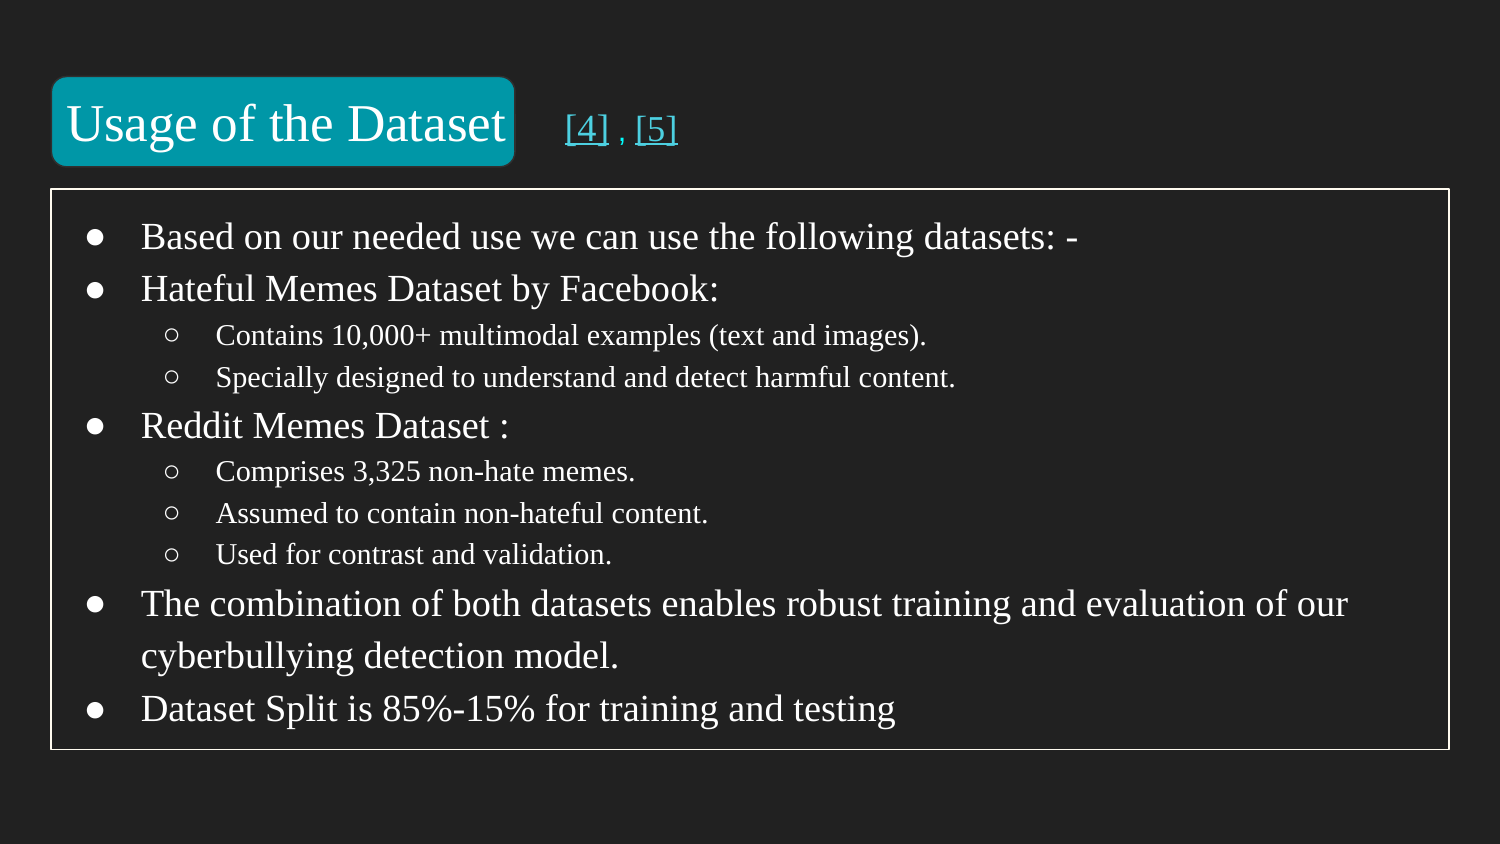

# Usage of the Dataset     [4] , [5]

Based on our needed use we can use the following datasets: -
Hateful Memes Dataset by Facebook:
Contains 10,000+ multimodal examples (text and images).
Specially designed to understand and detect harmful content.
Reddit Memes Dataset :
Comprises 3,325 non-hate memes.
Assumed to contain non-hateful content.
Used for contrast and validation.
The combination of both datasets enables robust training and evaluation of our cyberbullying detection model.
Dataset Split is 85%-15% for training and testing